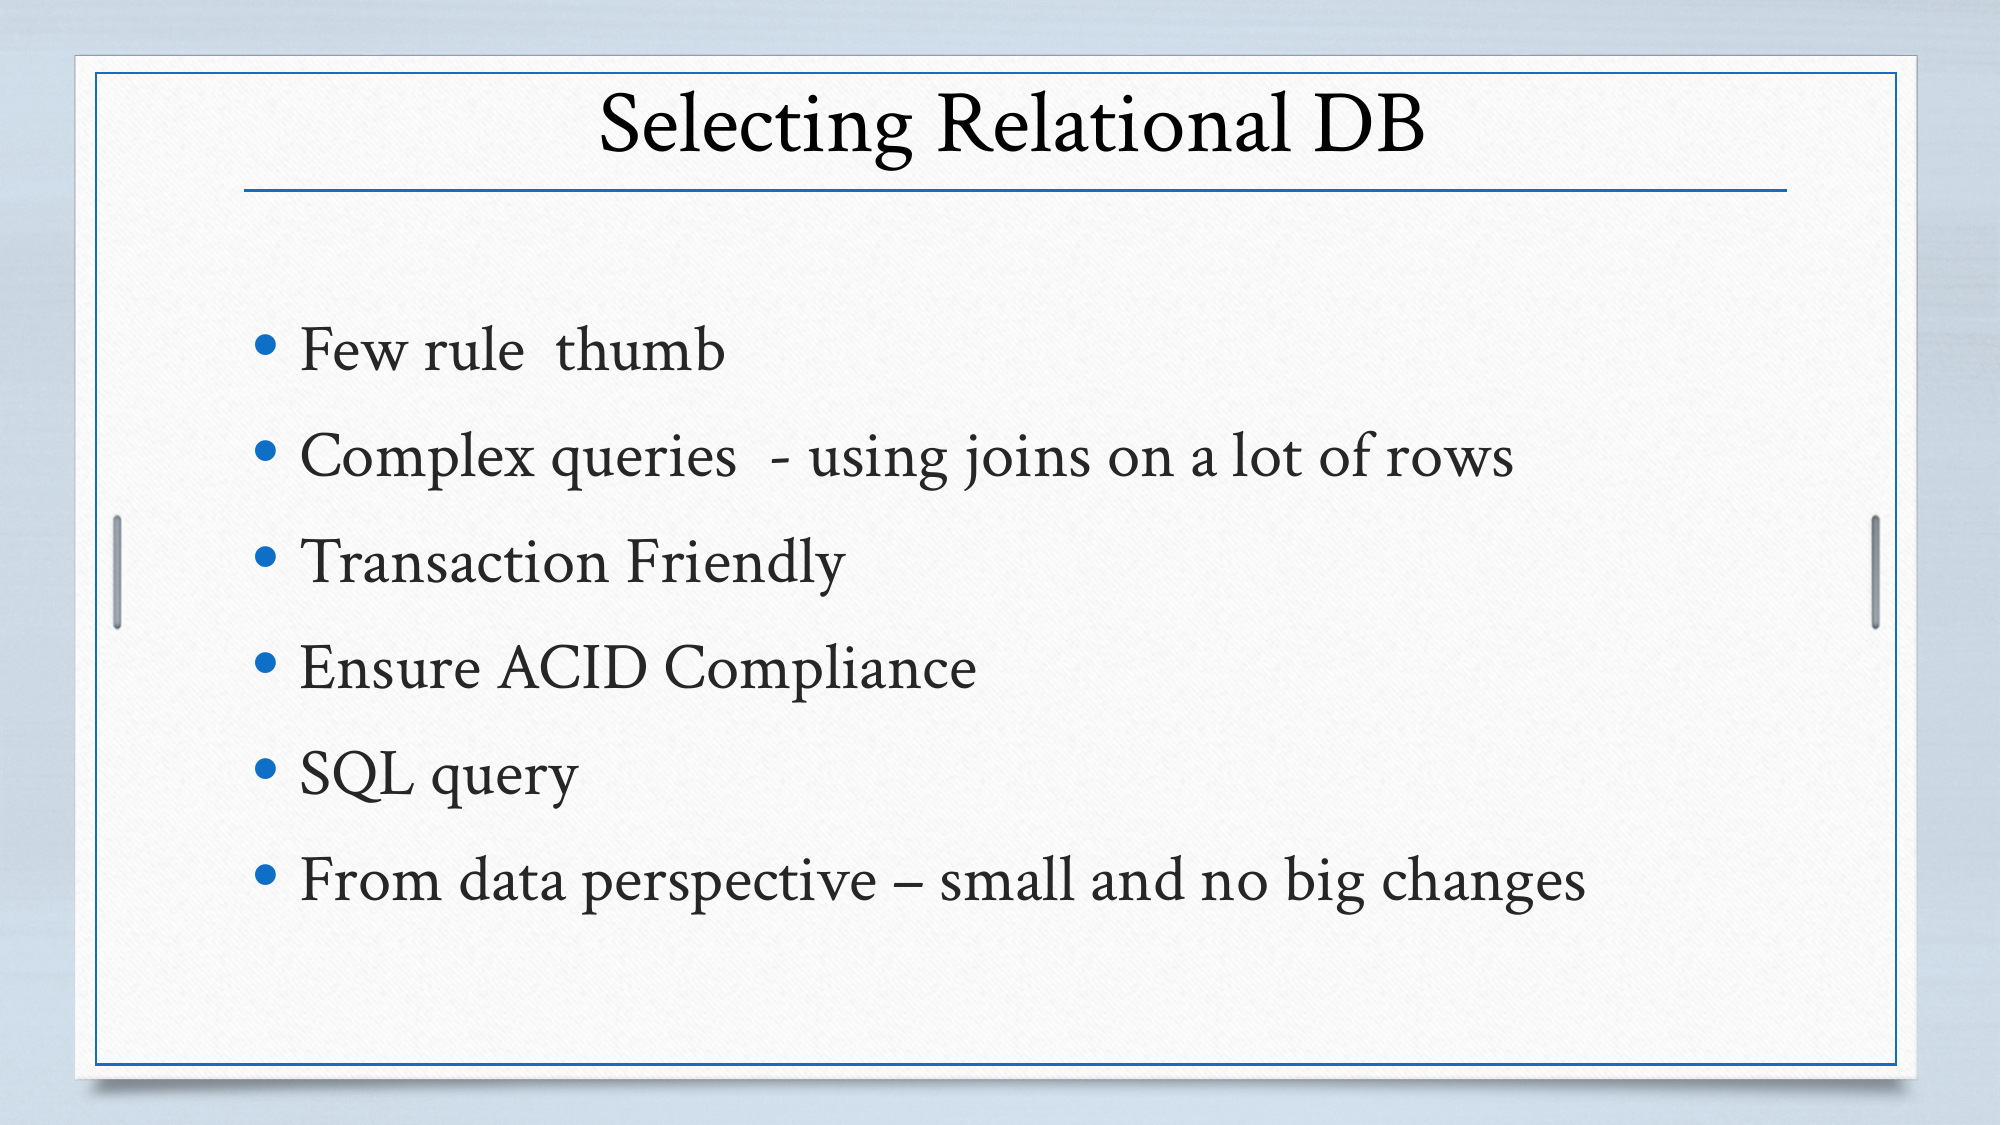

# Selecting Relational DB

Few rule  thumb
Complex queries  - using joins on a lot of rows
Transaction Friendly
Ensure ACID Compliance
SQL query
From data perspective – small and no big changes